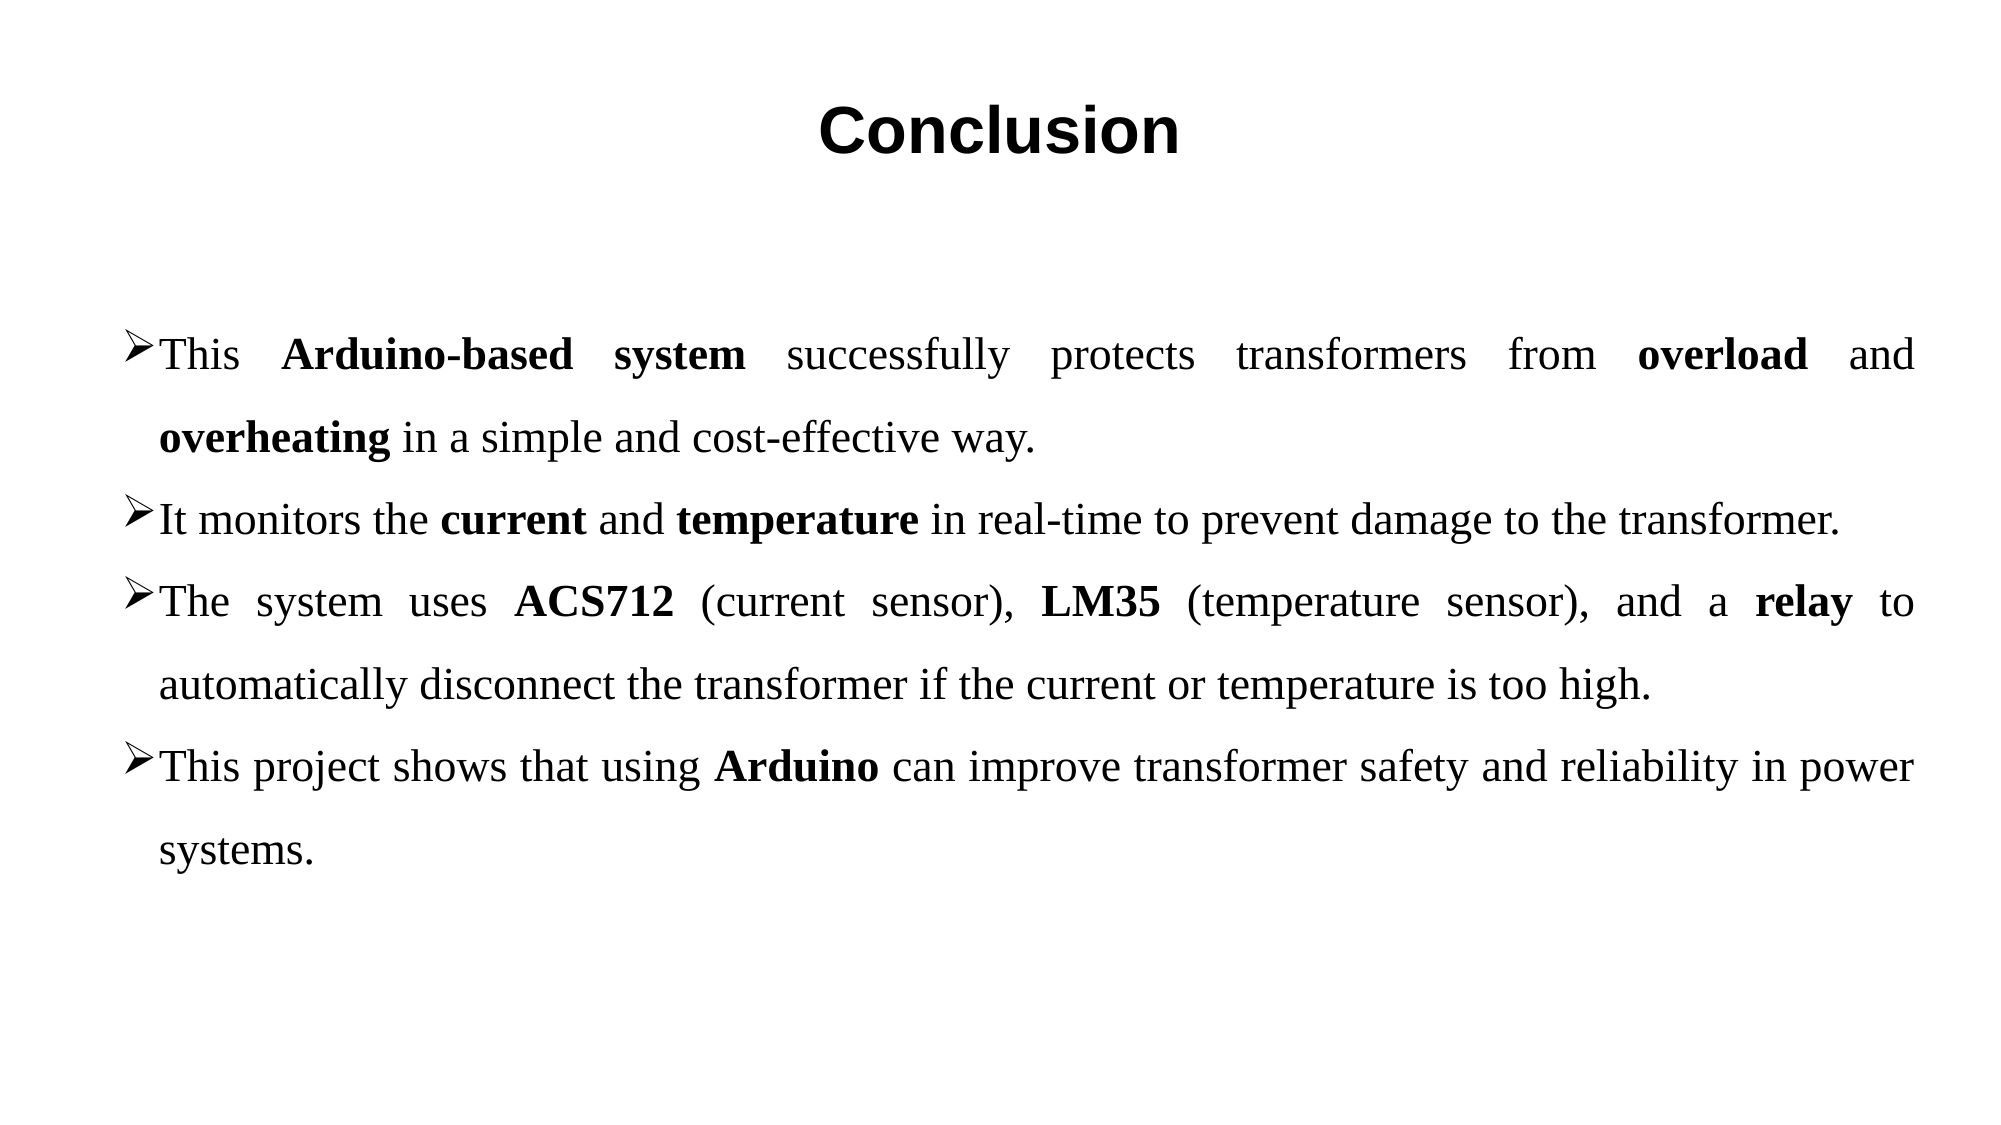

# Conclusion
This Arduino-based system successfully protects transformers from overload and overheating in a simple and cost-effective way.
It monitors the current and temperature in real-time to prevent damage to the transformer.
The system uses ACS712 (current sensor), LM35 (temperature sensor), and a relay to automatically disconnect the transformer if the current or temperature is too high.
This project shows that using Arduino can improve transformer safety and reliability in power systems.